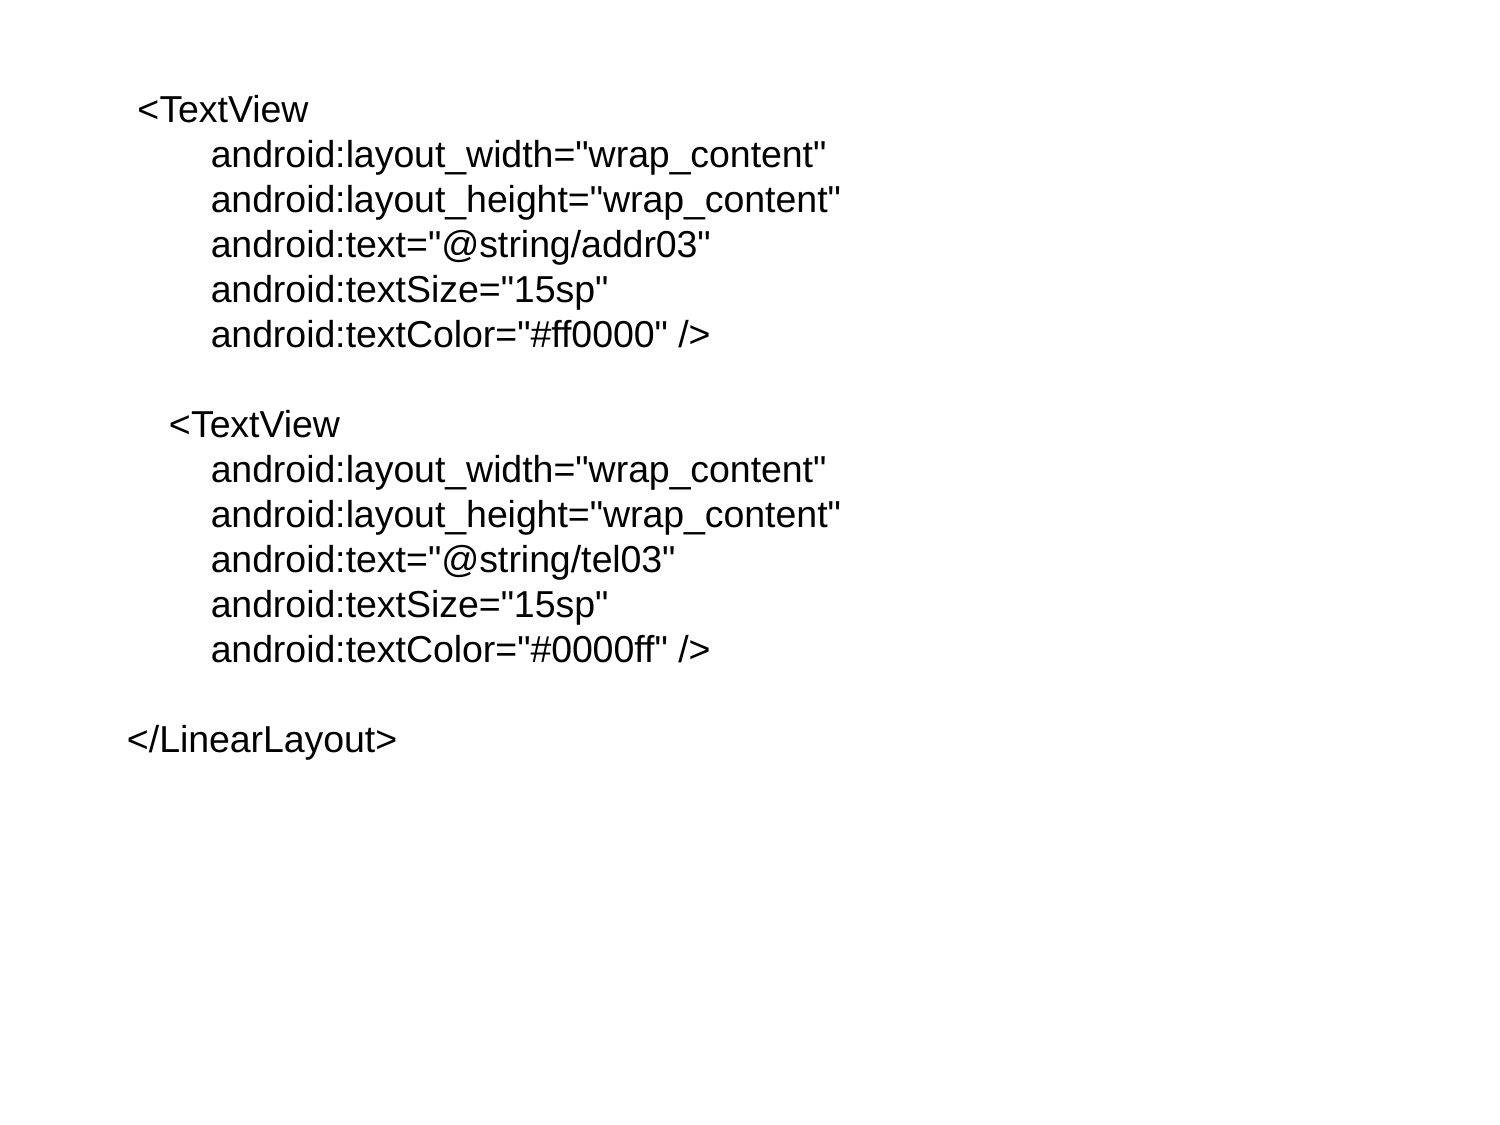

<TextView
        android:layout_width="wrap_content"
        android:layout_height="wrap_content"
        android:text="@string/addr03"
        android:textSize="15sp"
        android:textColor="#ff0000" />

    <TextView
        android:layout_width="wrap_content"
        android:layout_height="wrap_content"
        android:text="@string/tel03"
        android:textSize="15sp"
        android:textColor="#0000ff" />

</LinearLayout>